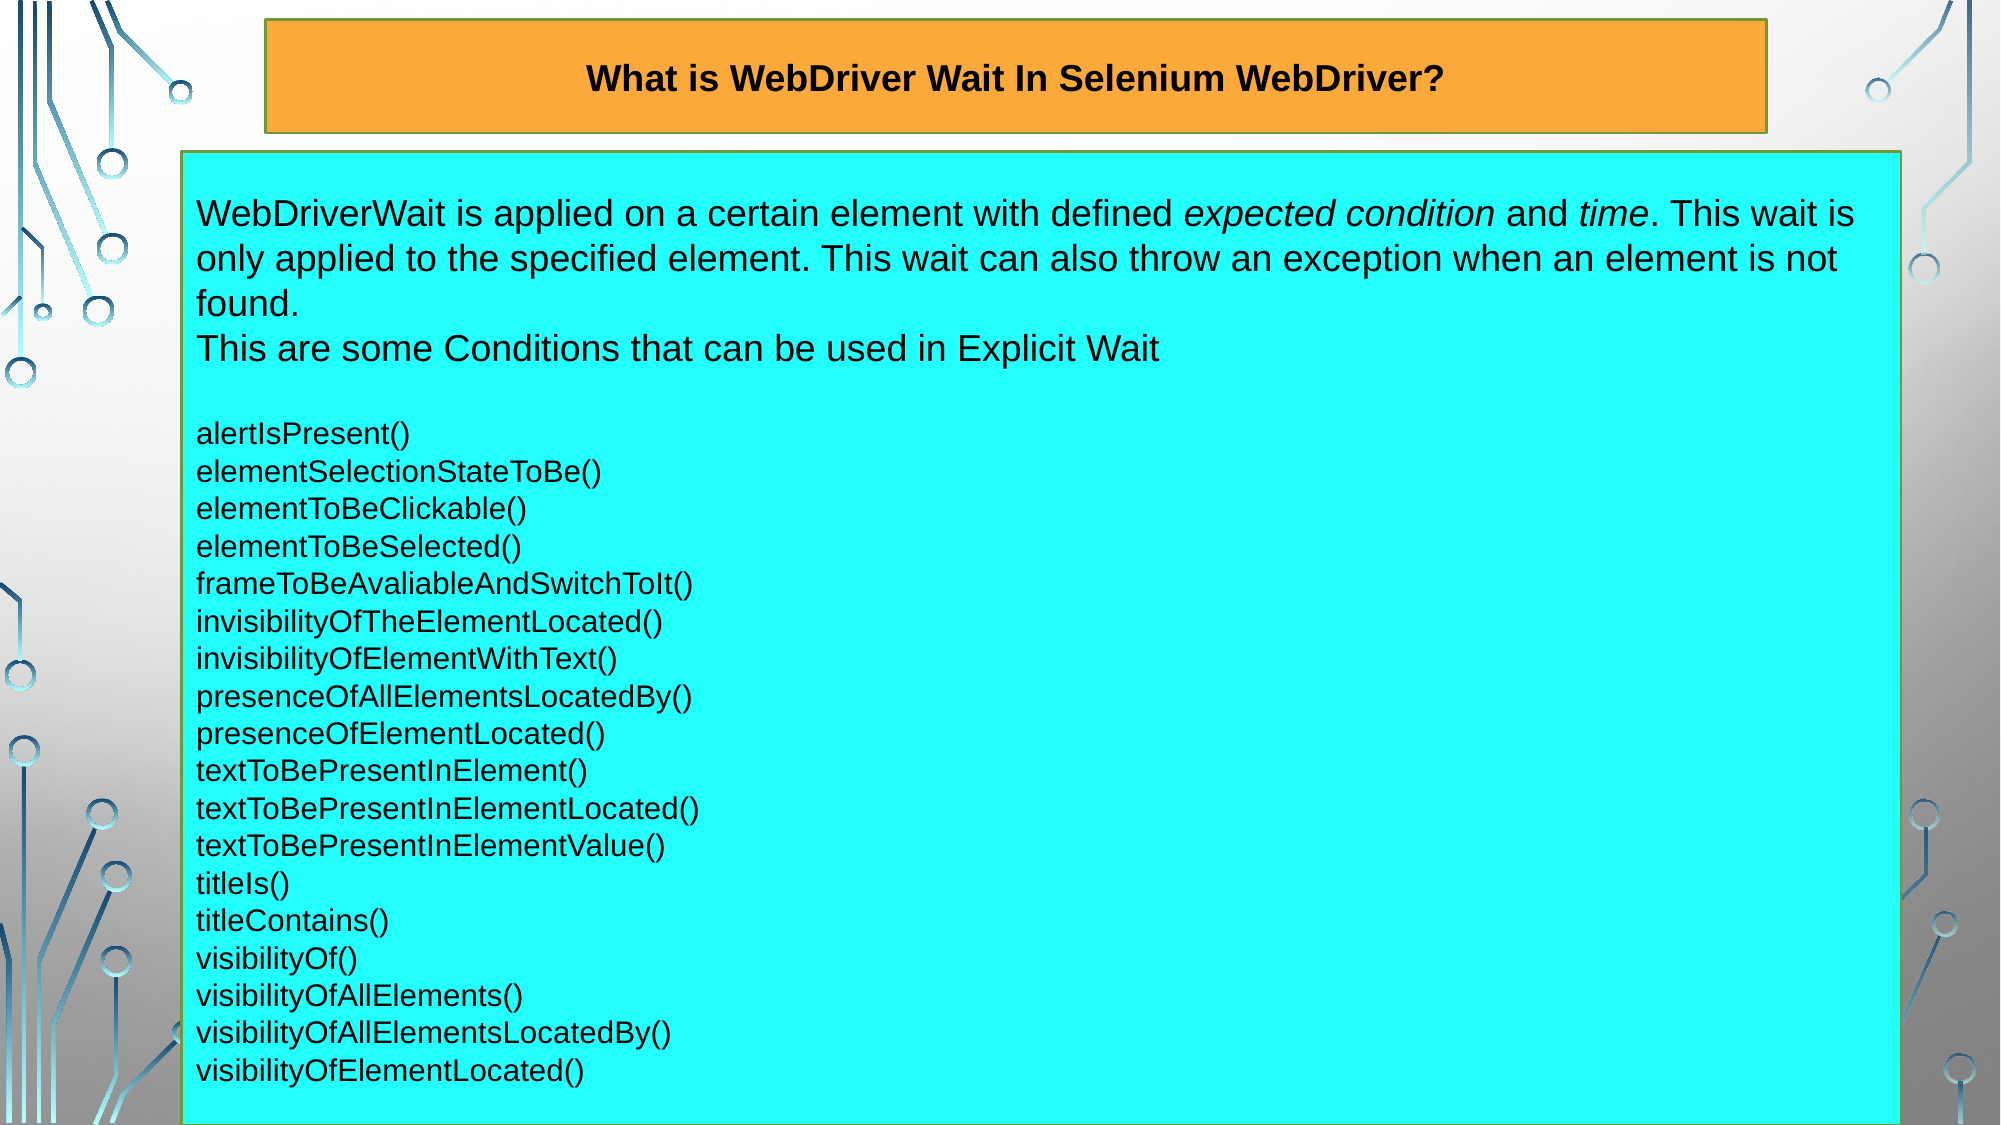

What is WebDriver Wait In Selenium WebDriver?
WebDriverWait is applied on a certain element with defined expected condition and time. This wait is only applied to the specified element. This wait can also throw an exception when an element is not found.
This are some Conditions that can be used in Explicit Wait

alertIsPresent()
elementSelectionStateToBe()
elementToBeClickable()
elementToBeSelected()
frameToBeAvaliableAndSwitchToIt()
invisibilityOfTheElementLocated()
invisibilityOfElementWithText()
presenceOfAllElementsLocatedBy()
presenceOfElementLocated()
textToBePresentInElement()
textToBePresentInElementLocated()
textToBePresentInElementValue()
titleIs()
titleContains()
visibilityOf()
visibilityOfAllElements()
visibilityOfAllElementsLocatedBy()
visibilityOfElementLocated()